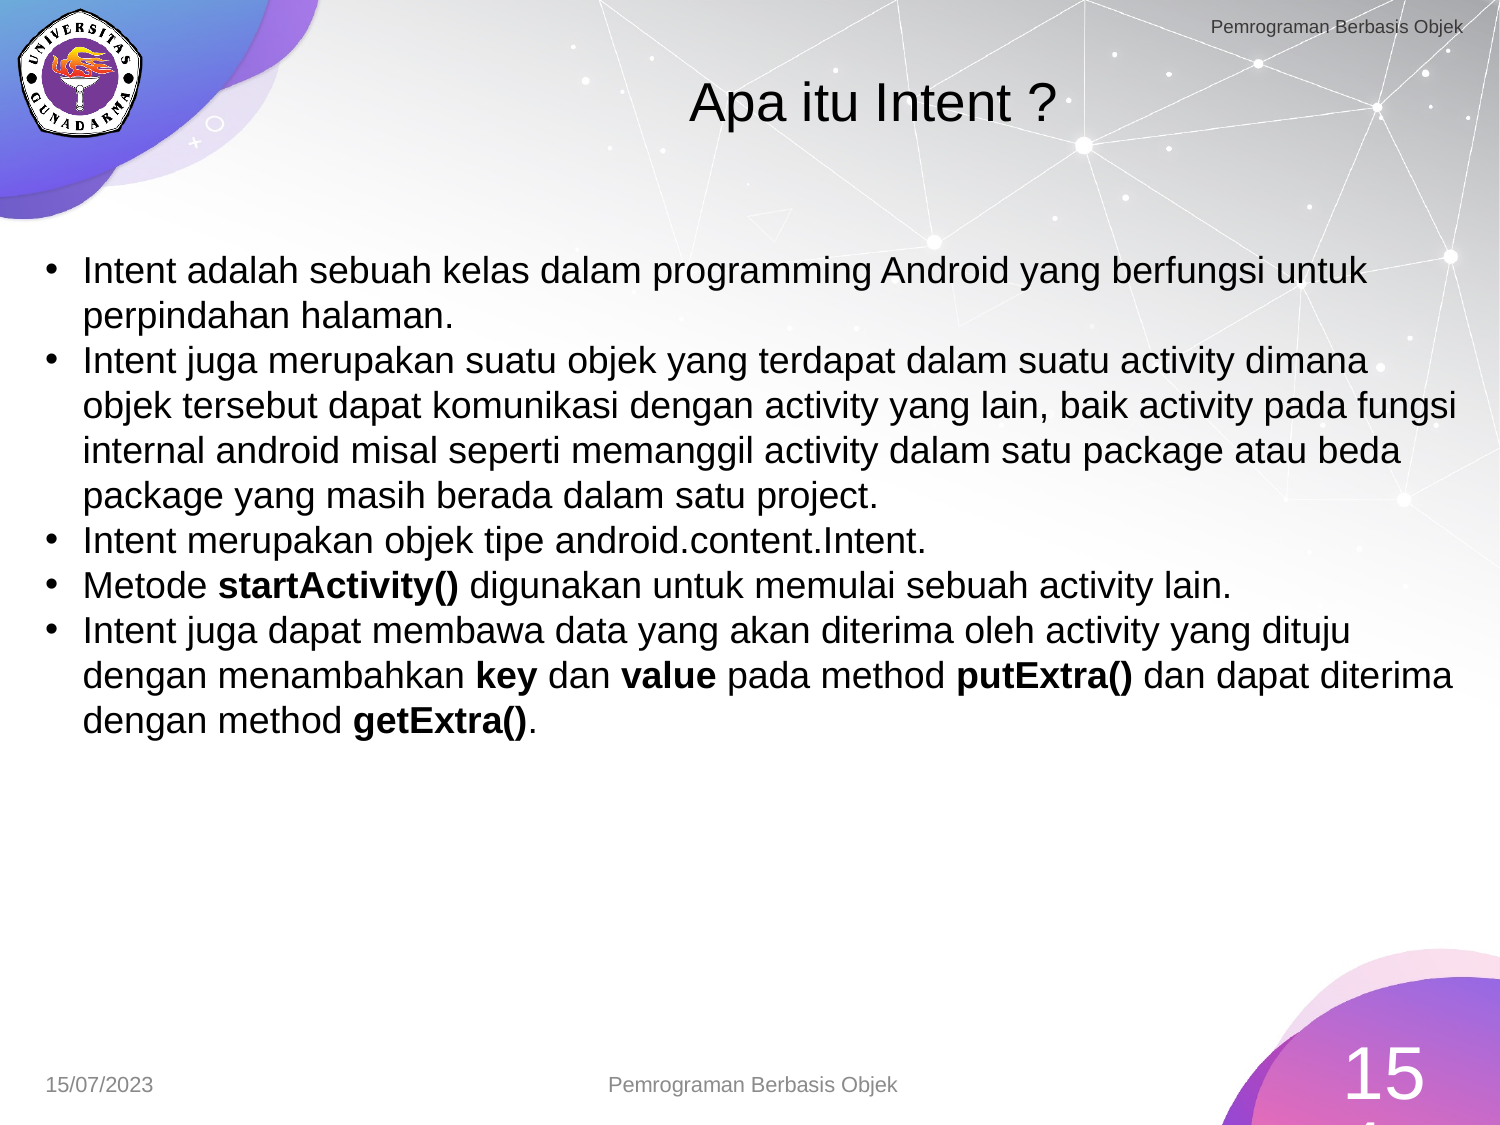

# Apa itu Intent ?
Intent adalah sebuah kelas dalam programming Android yang berfungsi untuk perpindahan halaman.
Intent juga merupakan suatu objek yang terdapat dalam suatu activity dimana objek tersebut dapat komunikasi dengan activity yang lain, baik activity pada fungsi internal android misal seperti memanggil activity dalam satu package atau beda package yang masih berada dalam satu project.
Intent merupakan objek tipe android.content.Intent.
Metode startActivity() digunakan untuk memulai sebuah activity lain.
Intent juga dapat membawa data yang akan diterima oleh activity yang dituju dengan menambahkan key dan value pada method putExtra() dan dapat diterima dengan method getExtra().

154
Pemrograman Berbasis Objek
15/07/2023